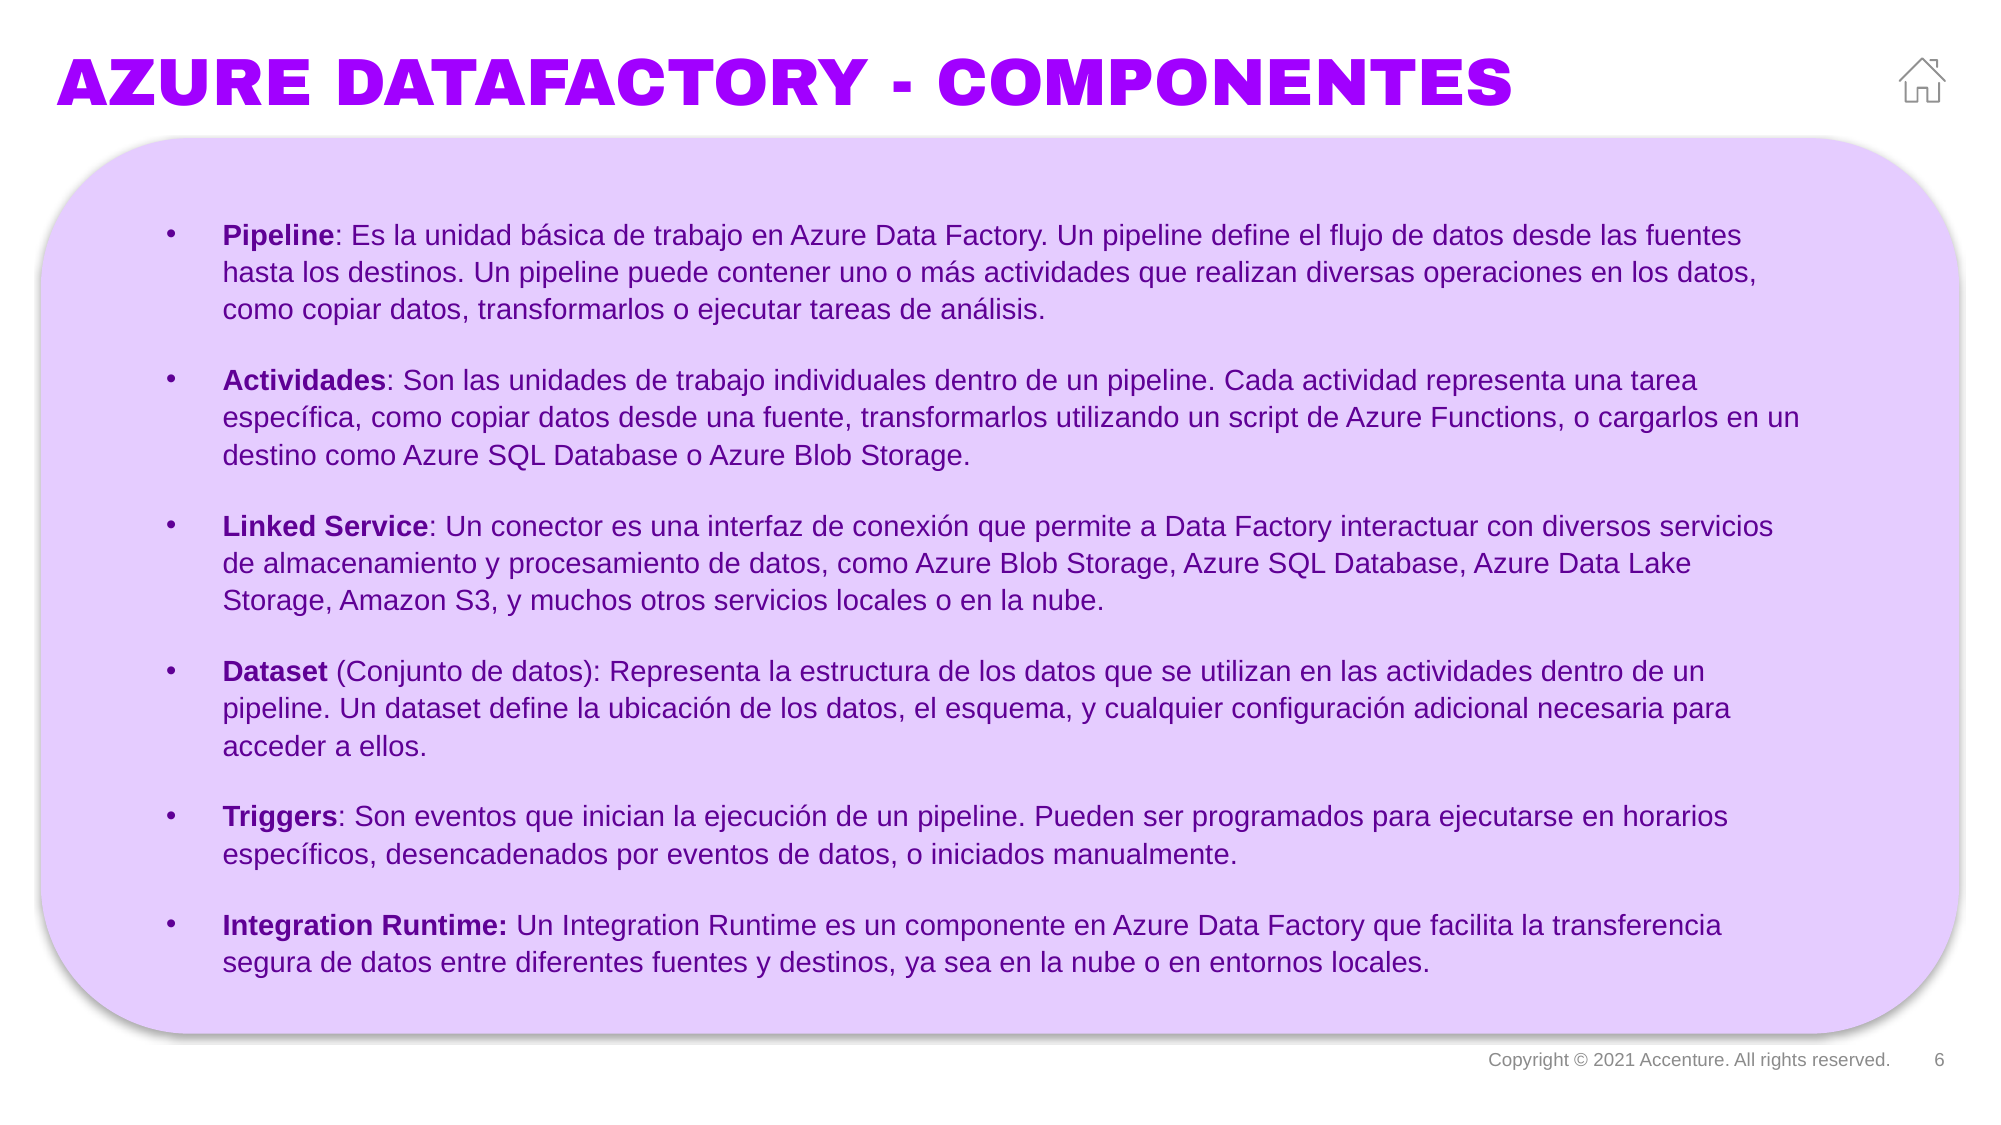

# Azure datafactory - componentes

Pipeline: Es la unidad básica de trabajo en Azure Data Factory. Un pipeline define el flujo de datos desde las fuentes hasta los destinos. Un pipeline puede contener uno o más actividades que realizan diversas operaciones en los datos, como copiar datos, transformarlos o ejecutar tareas de análisis.
Actividades: Son las unidades de trabajo individuales dentro de un pipeline. Cada actividad representa una tarea específica, como copiar datos desde una fuente, transformarlos utilizando un script de Azure Functions, o cargarlos en un destino como Azure SQL Database o Azure Blob Storage.
Linked Service: Un conector es una interfaz de conexión que permite a Data Factory interactuar con diversos servicios de almacenamiento y procesamiento de datos, como Azure Blob Storage, Azure SQL Database, Azure Data Lake Storage, Amazon S3, y muchos otros servicios locales o en la nube.
Dataset (Conjunto de datos): Representa la estructura de los datos que se utilizan en las actividades dentro de un pipeline. Un dataset define la ubicación de los datos, el esquema, y cualquier configuración adicional necesaria para acceder a ellos.
Triggers: Son eventos que inician la ejecución de un pipeline. Pueden ser programados para ejecutarse en horarios específicos, desencadenados por eventos de datos, o iniciados manualmente.
Integration Runtime: Un Integration Runtime es un componente en Azure Data Factory que facilita la transferencia segura de datos entre diferentes fuentes y destinos, ya sea en la nube o en entornos locales.

Copyright © 2021 Accenture. All rights reserved.
6